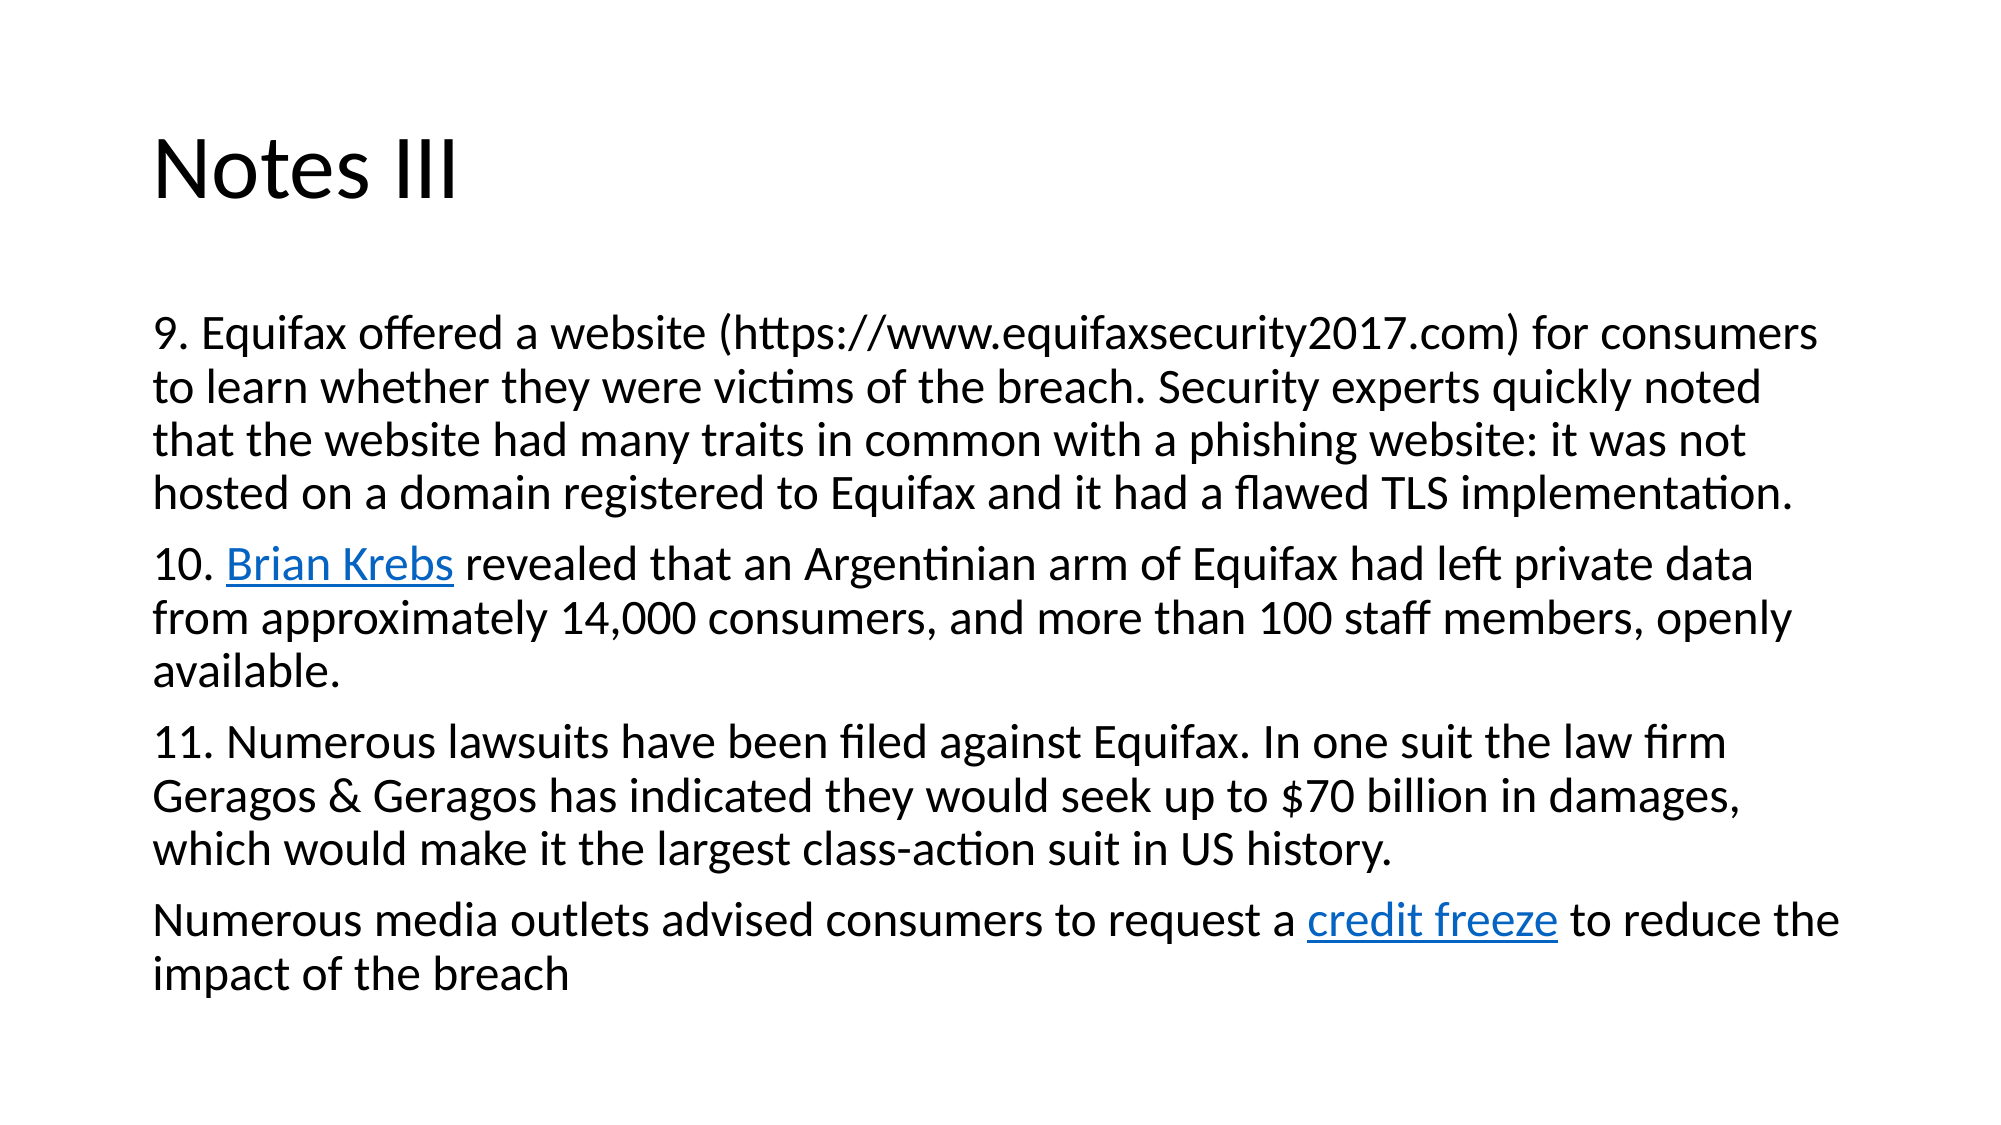

# Notes III
9. Equifax offered a website (https://www.equifaxsecurity2017.com) for consumers to learn whether they were victims of the breach. Security experts quickly noted that the website had many traits in common with a phishing website: it was not hosted on a domain registered to Equifax and it had a flawed TLS implementation.
10. Brian Krebs revealed that an Argentinian arm of Equifax had left private data from approximately 14,000 consumers, and more than 100 staff members, openly available.
11. Numerous lawsuits have been filed against Equifax. In one suit the law firm Geragos & Geragos has indicated they would seek up to $70 billion in damages, which would make it the largest class-action suit in US history.
Numerous media outlets advised consumers to request a credit freeze to reduce the impact of the breach